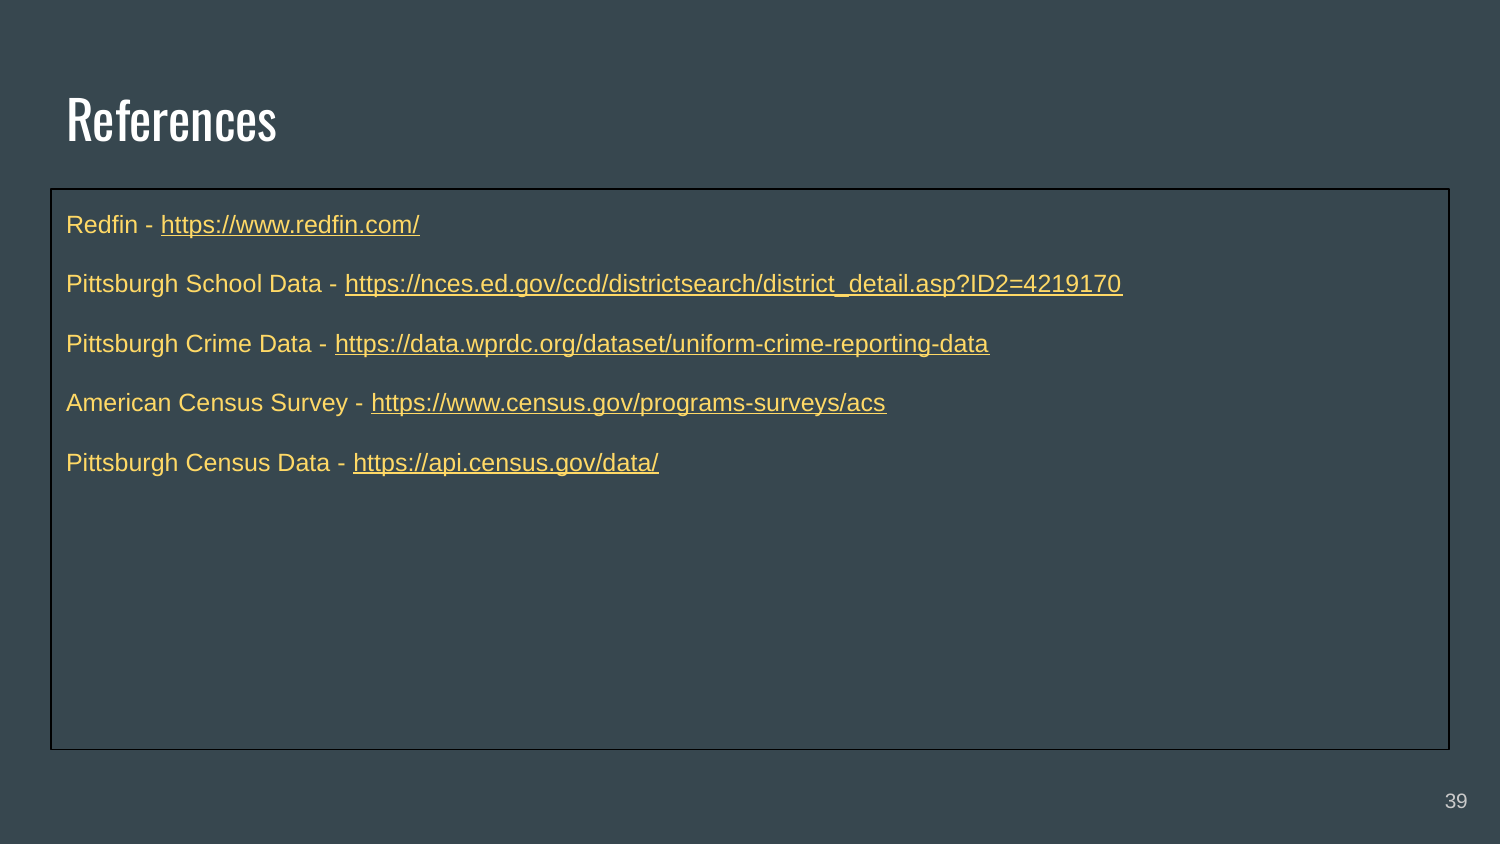

# References
Redfin - https://www.redfin.com/
Pittsburgh School Data - https://nces.ed.gov/ccd/districtsearch/district_detail.asp?ID2=4219170
Pittsburgh Crime Data - https://data.wprdc.org/dataset/uniform-crime-reporting-data
American Census Survey - https://www.census.gov/programs-surveys/acs
Pittsburgh Census Data - https://api.census.gov/data/

39